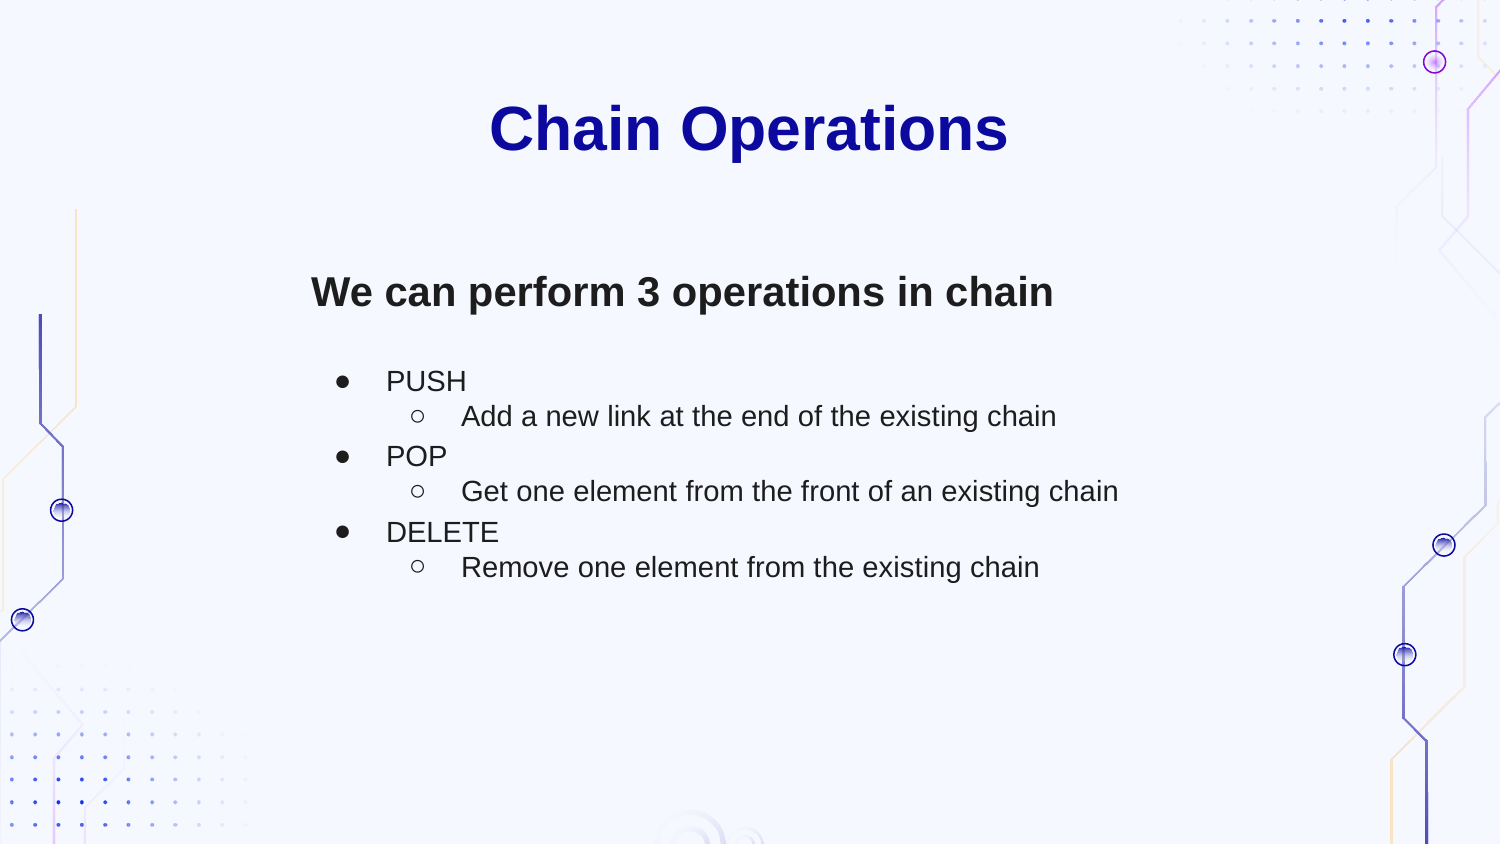

# Chain Operations
We can perform 3 operations in chain
PUSH
Add a new link at the end of the existing chain
POP
Get one element from the front of an existing chain
DELETE
Remove one element from the existing chain